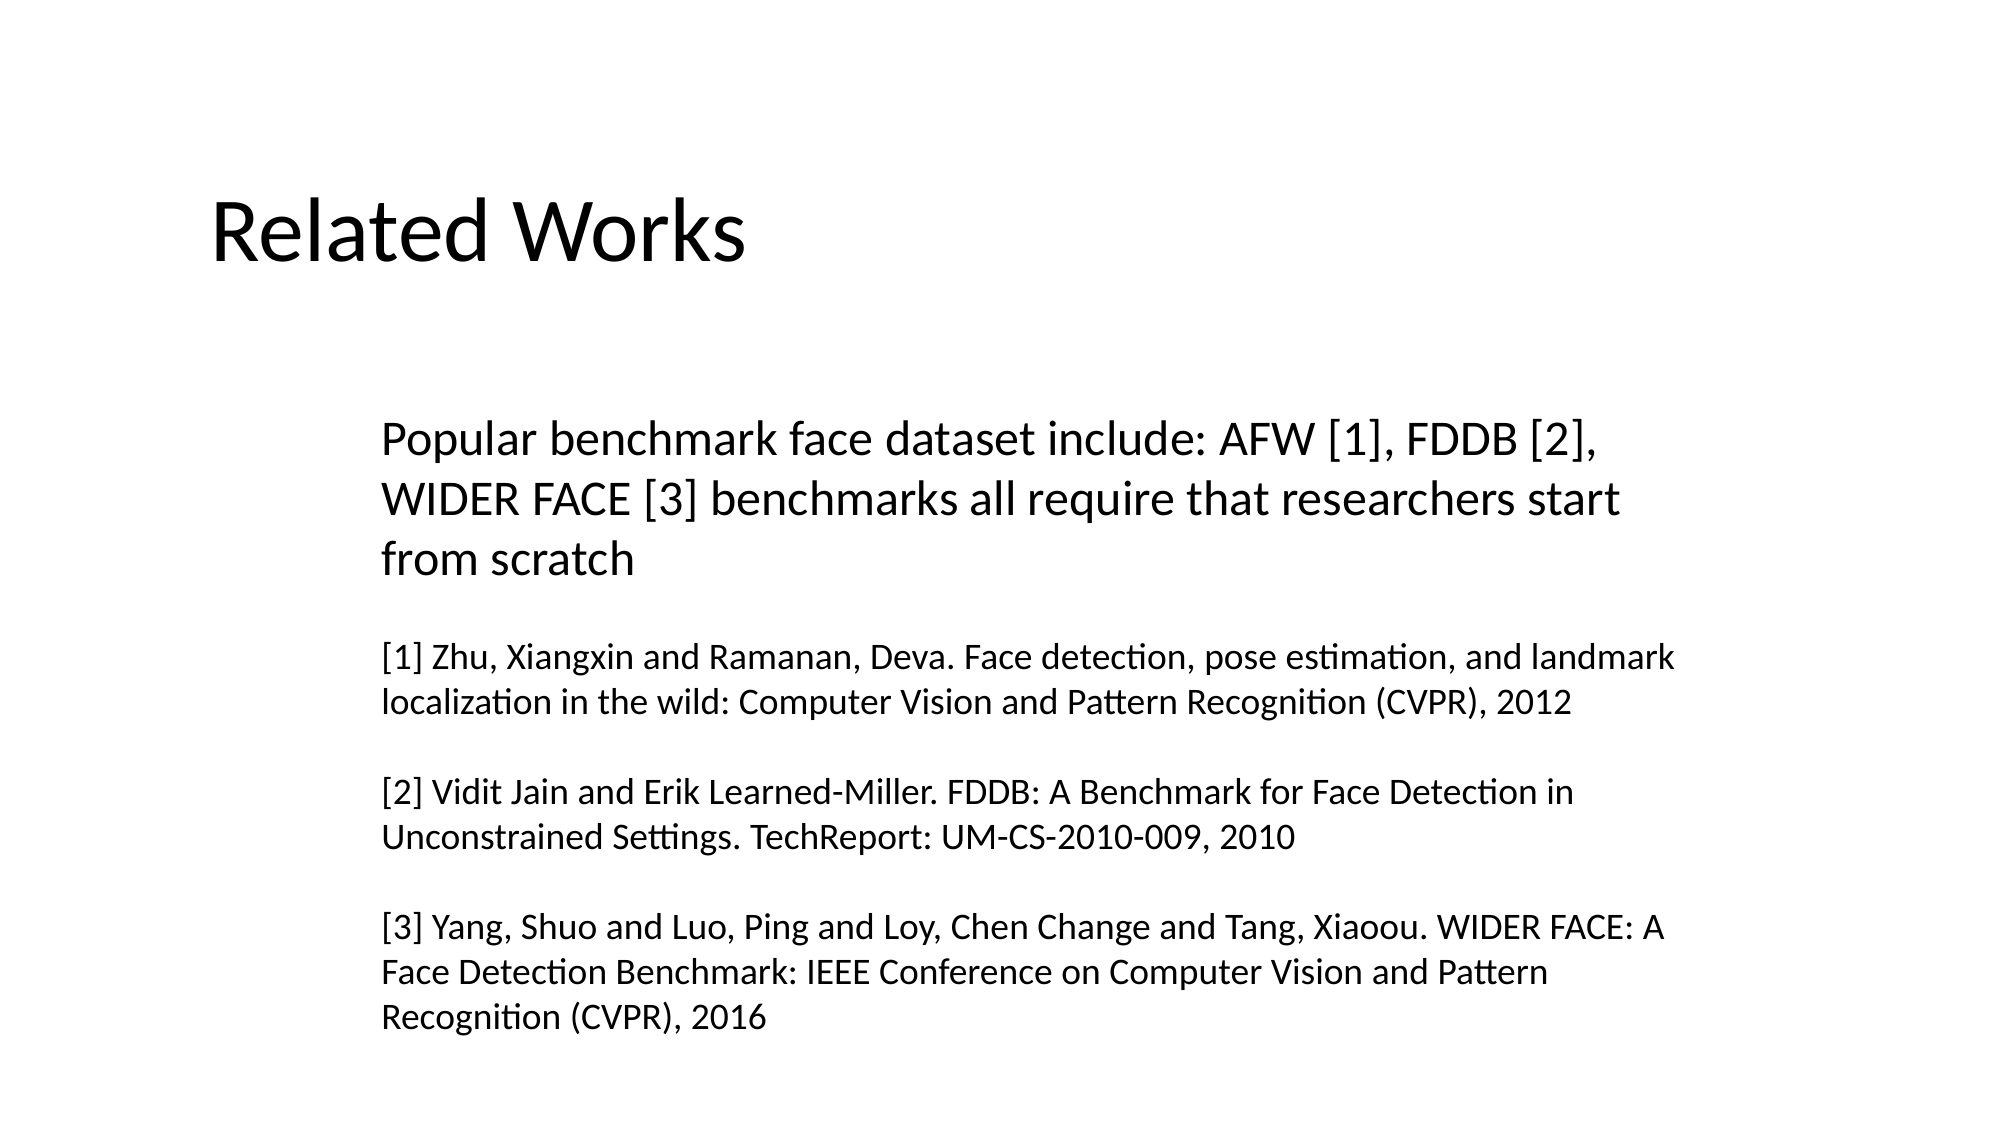

Related Works
Popular benchmark face dataset include: AFW [1], FDDB [2], WIDER FACE [3] benchmarks all require that researchers start from scratch
[1] Zhu, Xiangxin and Ramanan, Deva. Face detection, pose estimation, and landmark localization in the wild: Computer Vision and Pattern Recognition (CVPR), 2012

[2] Vidit Jain and Erik Learned-Miller. FDDB: A Benchmark for Face Detection in Unconstrained Settings. TechReport: UM-CS-2010-009, 2010

[3] Yang, Shuo and Luo, Ping and Loy, Chen Change and Tang, Xiaoou. WIDER FACE: A Face Detection Benchmark: IEEE Conference on Computer Vision and Pattern Recognition (CVPR), 2016